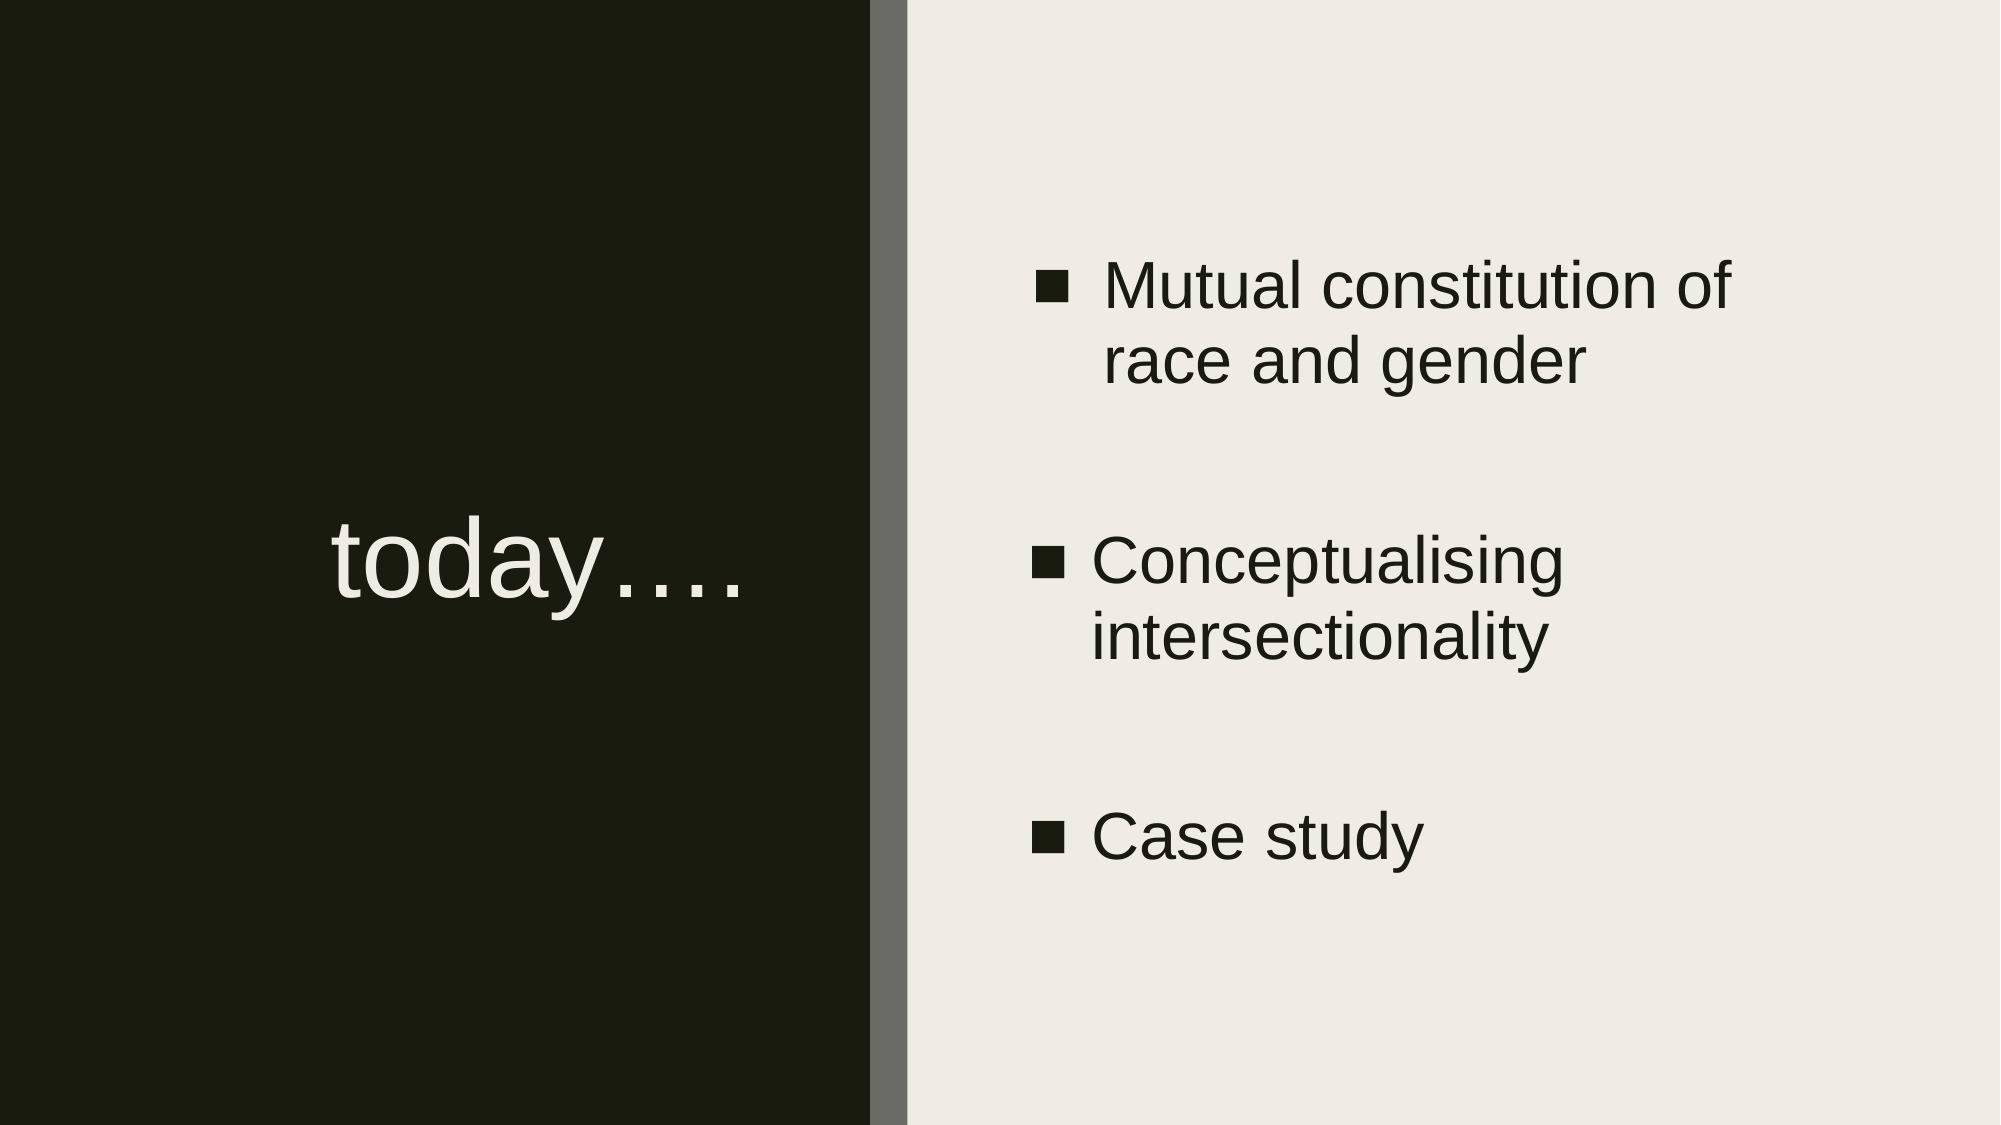

# today….
Mutual constitution of race and gender

Conceptualising intersectionality

Case study